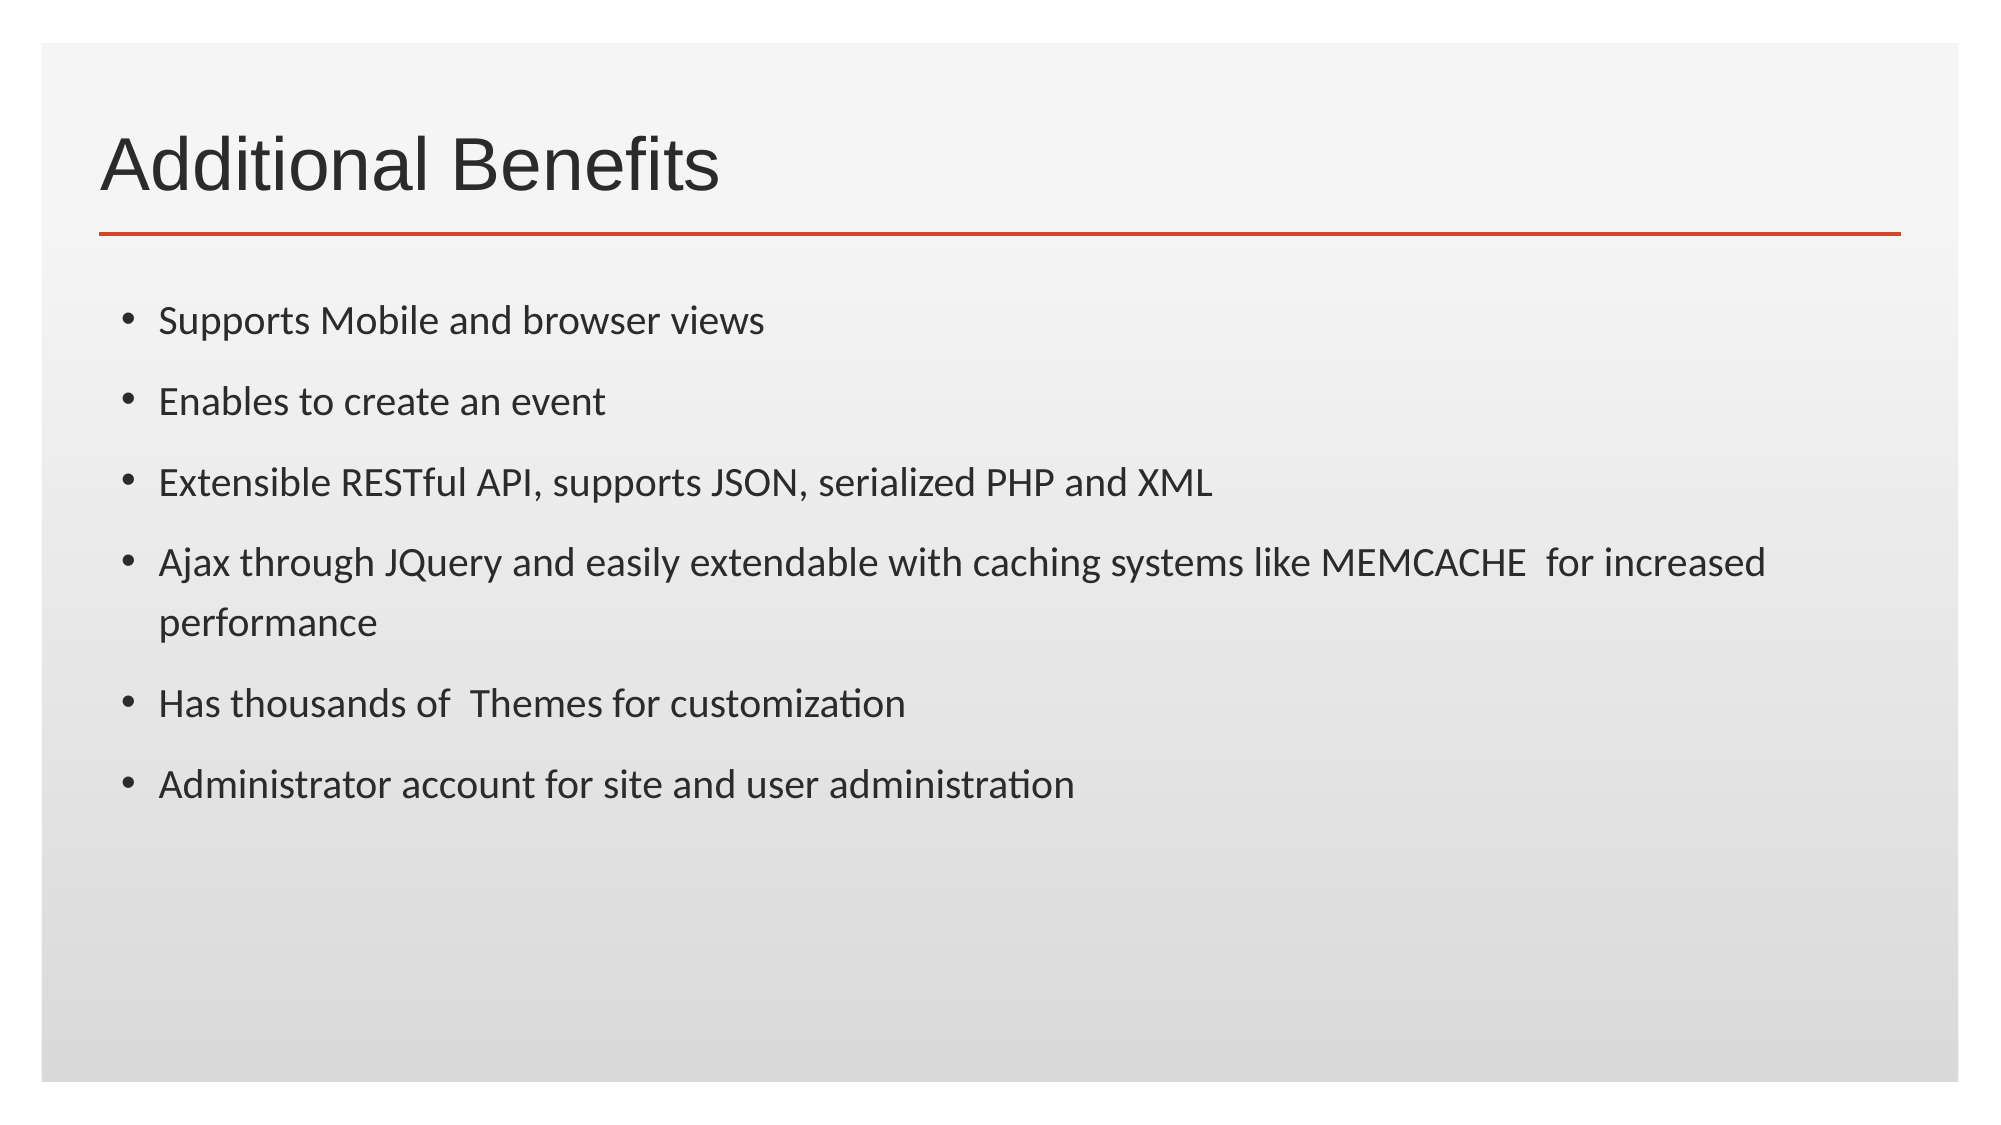

# Additional Benefits
Supports Mobile and browser views
Enables to create an event
Extensible RESTful API, supports JSON, serialized PHP and XML
Ajax through JQuery and easily extendable with caching systems like MEMCACHE  for increased performance
Has thousands of  Themes for customization
Administrator account for site and user administration